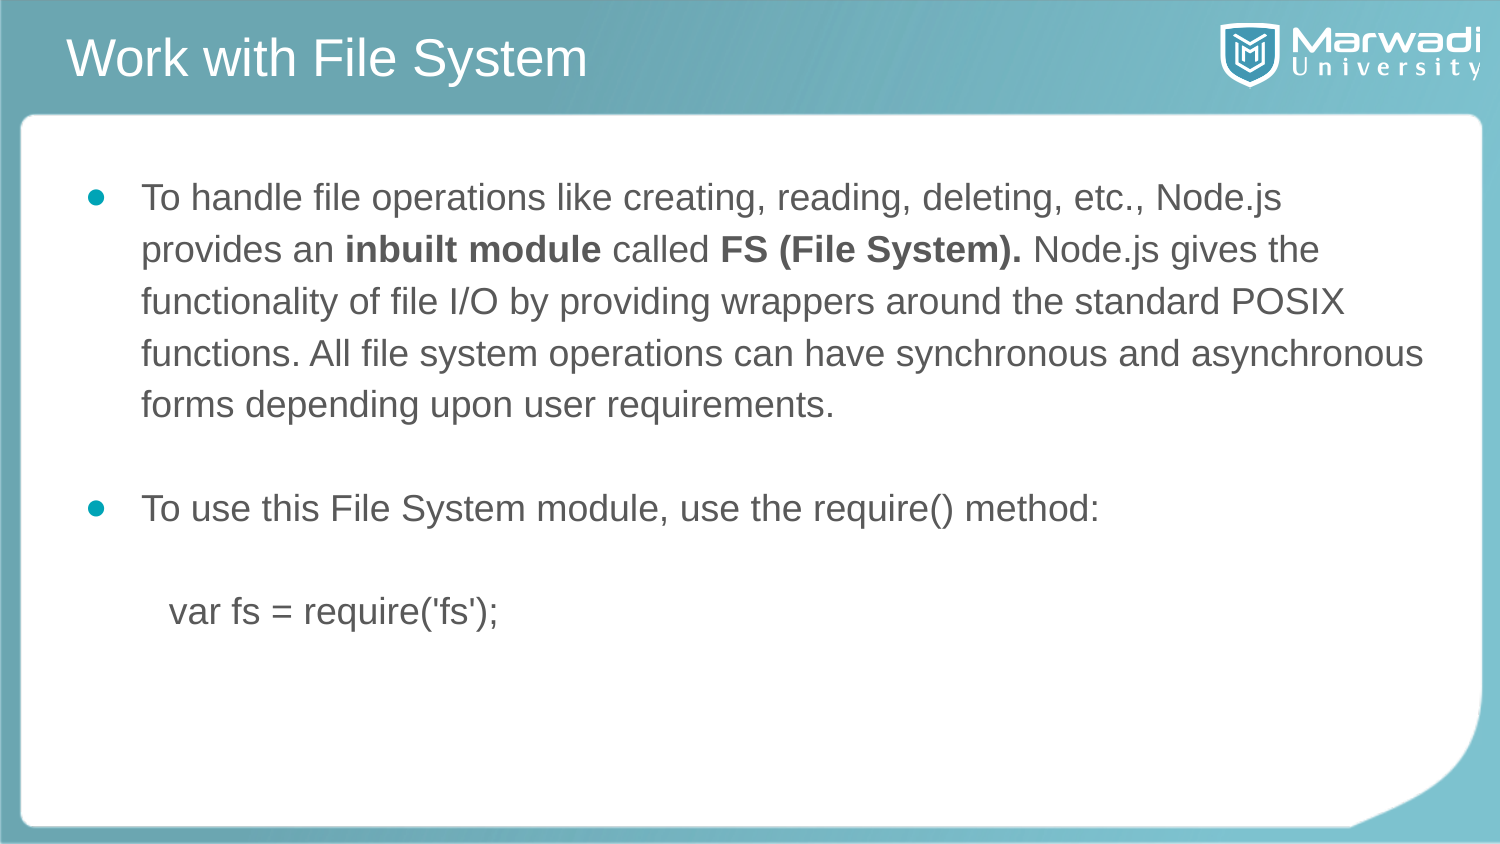

# Work with File System
To handle file operations like creating, reading, deleting, etc., Node.js provides an inbuilt module called FS (File System). Node.js gives the functionality of file I/O by providing wrappers around the standard POSIX functions. All file system operations can have synchronous and asynchronous forms depending upon user requirements.

To use this File System module, use the require() method:

        var fs = require('fs');